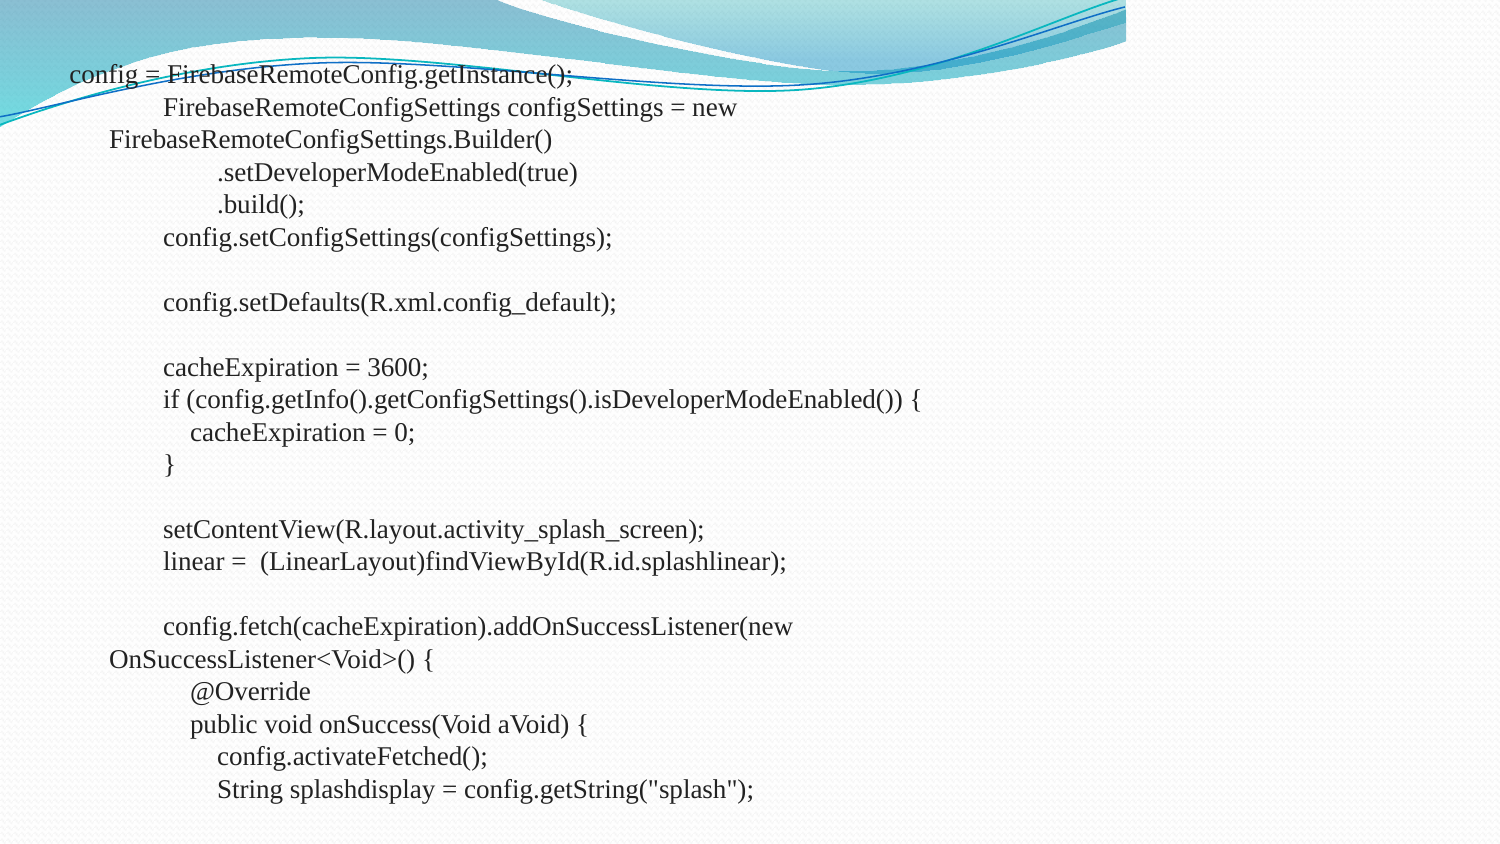

config = FirebaseRemoteConfig.getInstance();
        FirebaseRemoteConfigSettings configSettings = new FirebaseRemoteConfigSettings.Builder()
                .setDeveloperModeEnabled(true)
                .build();
        config.setConfigSettings(configSettings);
        config.setDefaults(R.xml.config_default);
        cacheExpiration = 3600;
        if (config.getInfo().getConfigSettings().isDeveloperModeEnabled()) {
            cacheExpiration = 0;
        }
        setContentView(R.layout.activity_splash_screen);
        linear =  (LinearLayout)findViewById(R.id.splashlinear);
        config.fetch(cacheExpiration).addOnSuccessListener(new OnSuccessListener<Void>() {
            @Override
            public void onSuccess(Void aVoid) {
                config.activateFetched();
                String splashdisplay = config.getString("splash");